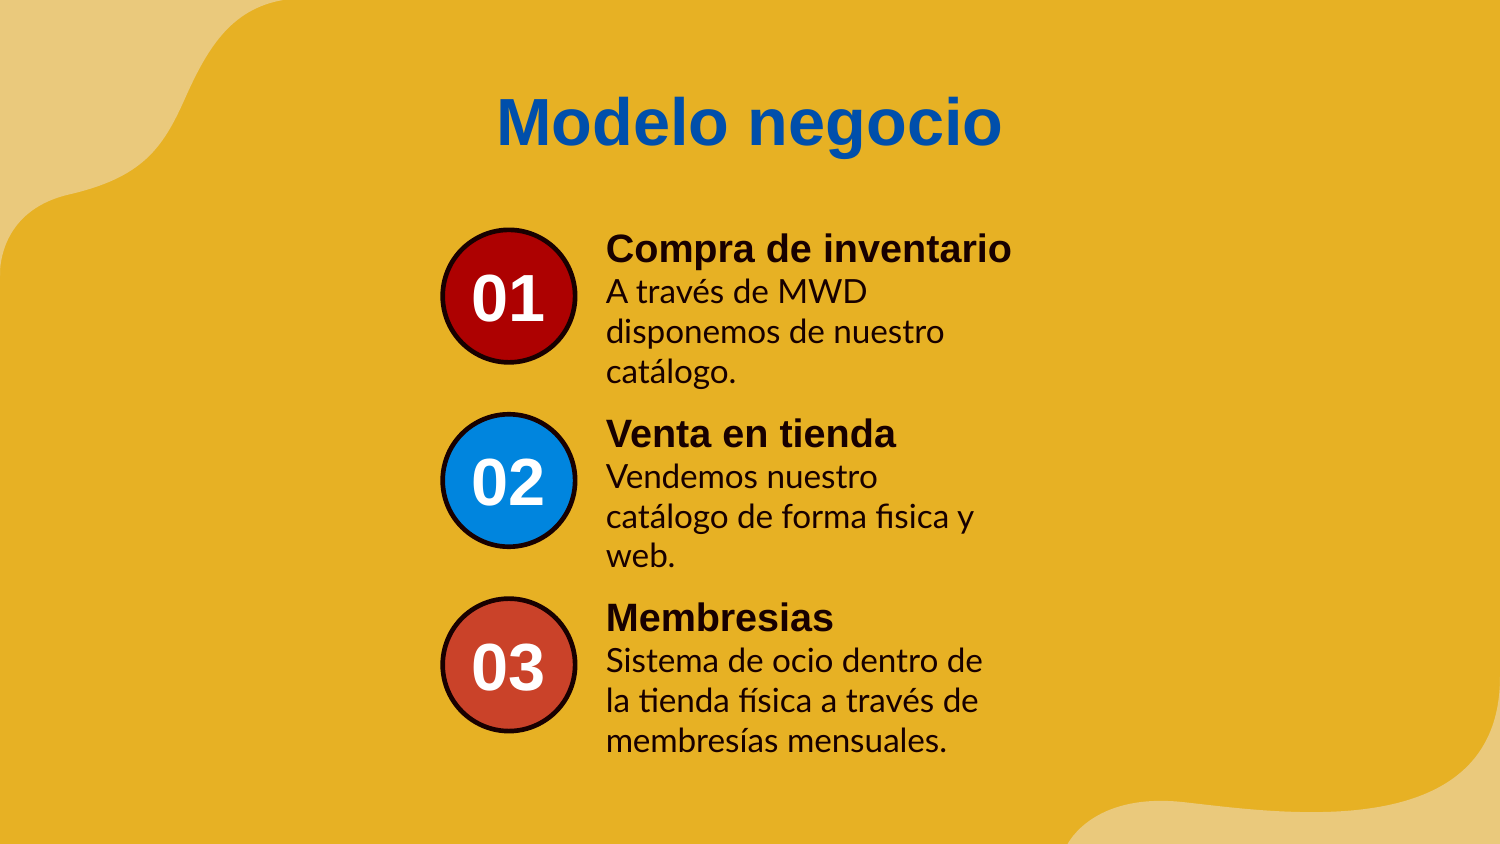

Modelo negocio
Compra de inventario

# 01
A través de MWD disponemos de nuestro catálogo.
Venta en tienda

02
Vendemos nuestro catálogo de forma fisica y web.
Membresias

03
Sistema de ocio dentro de la tienda física a través de membresías mensuales.